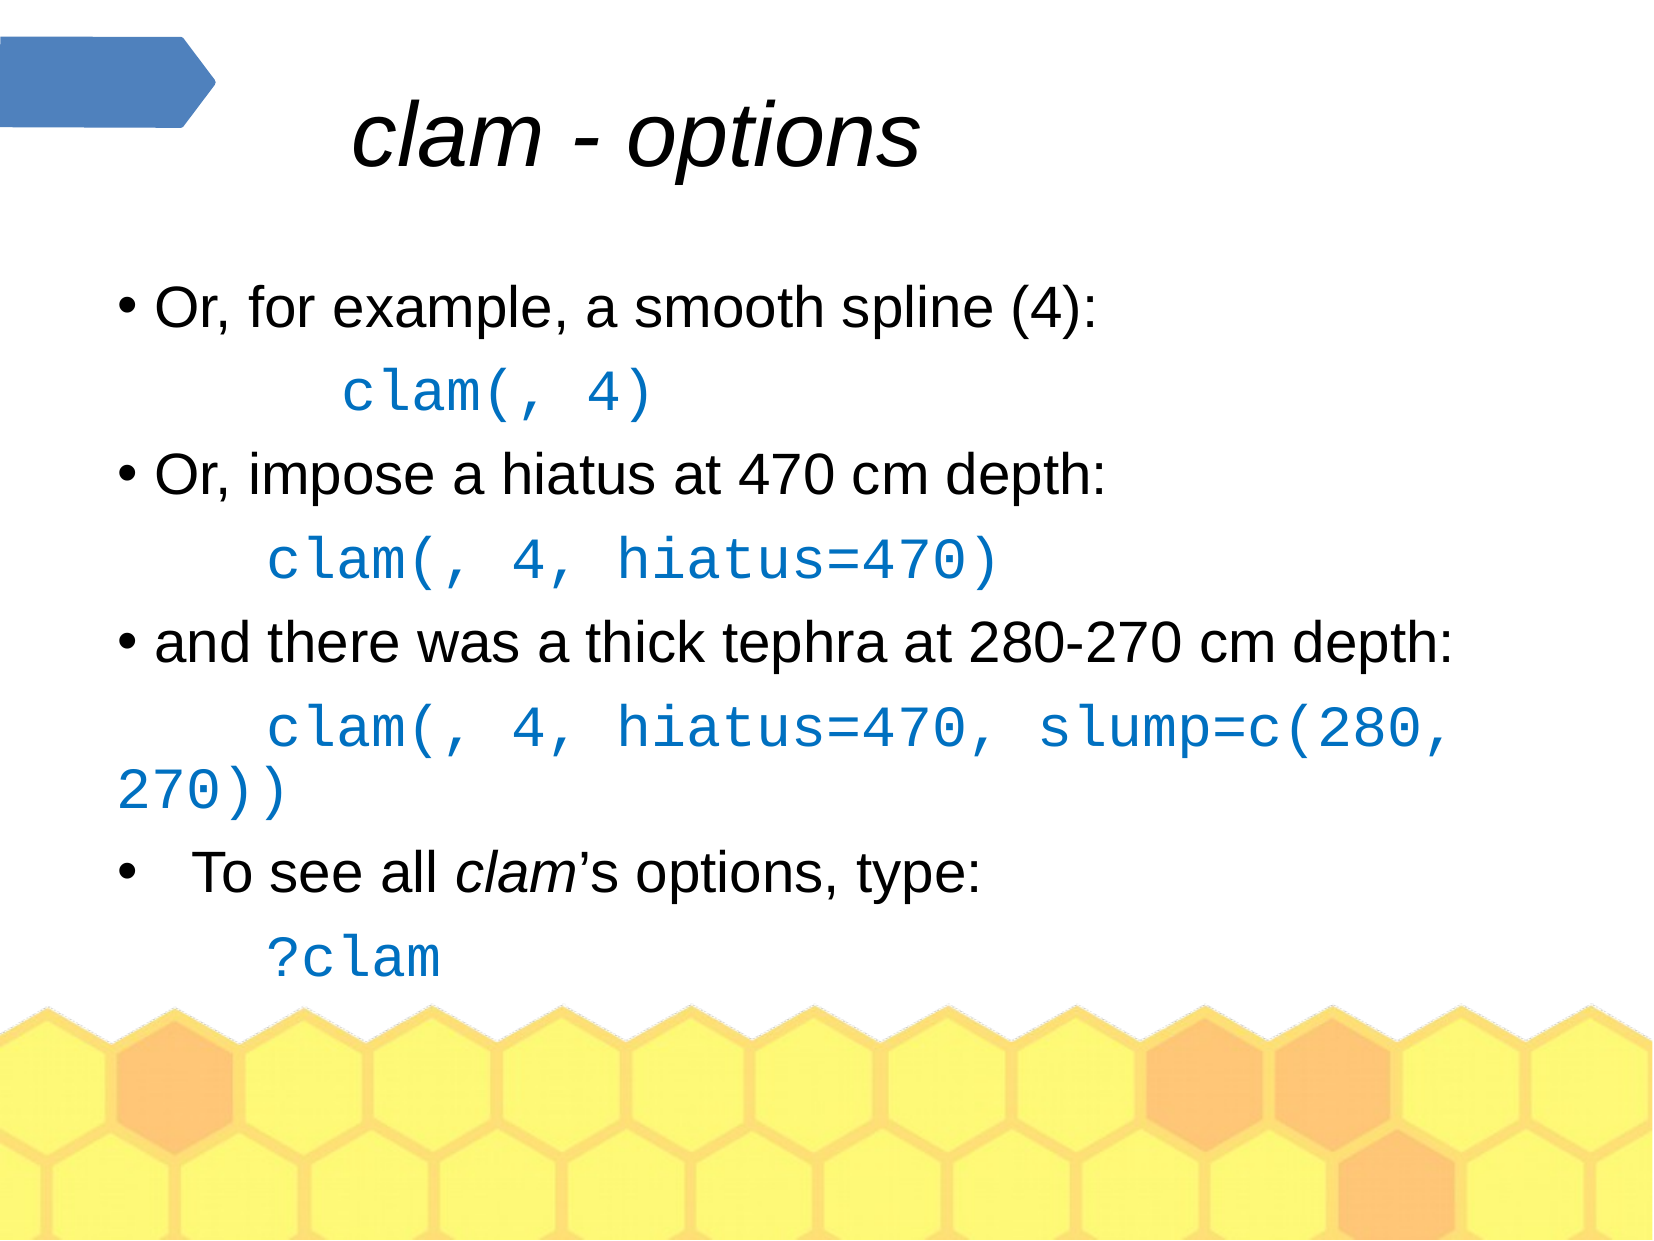

clam - options
Or, for example, a smooth spline (4):
	clam(, 4)
Or, impose a hiatus at 470 cm depth:
	clam(, 4, hiatus=470)
and there was a thick tephra at 280-270 cm depth:
	clam(, 4, hiatus=470, slump=c(280, 270))
To see all clam’s options, type:
	?clam